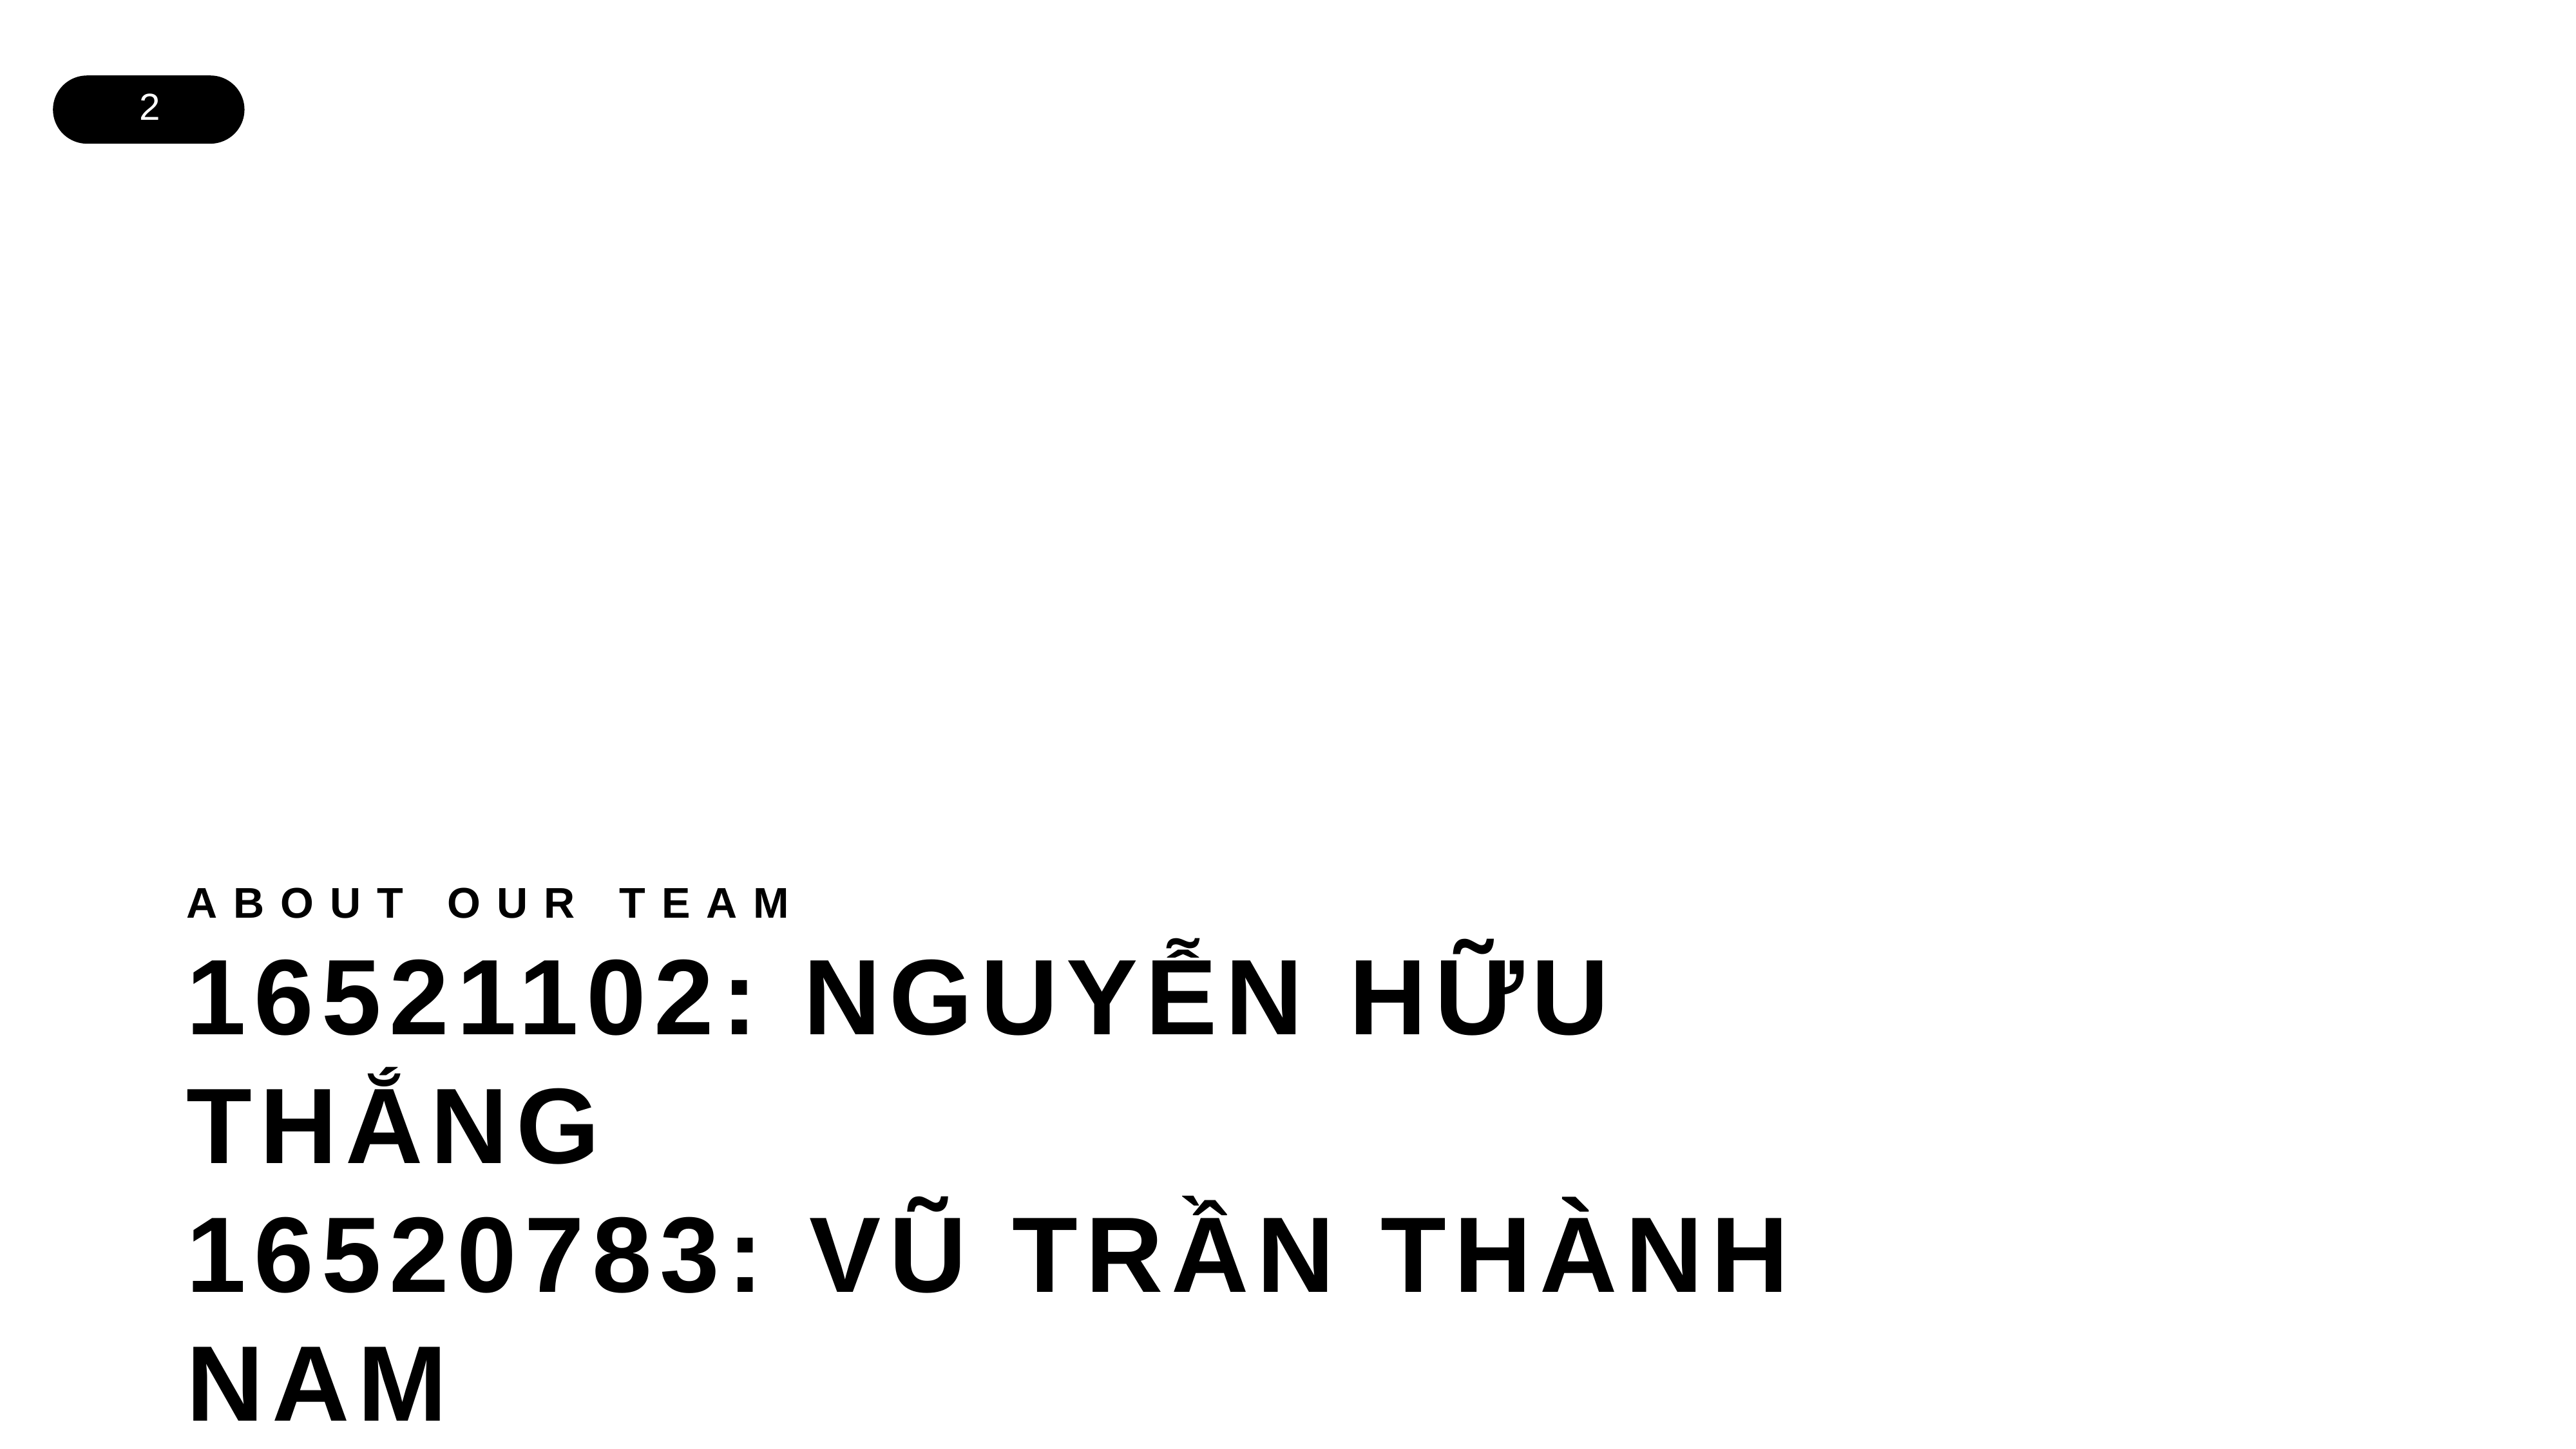

ABOUT OUR TEAM
16521102: NGUYỄN HỮU THẮNG
16520783: VŨ TRẦN THÀNH NAM
162521548: GIẢNG PHÚC VINH